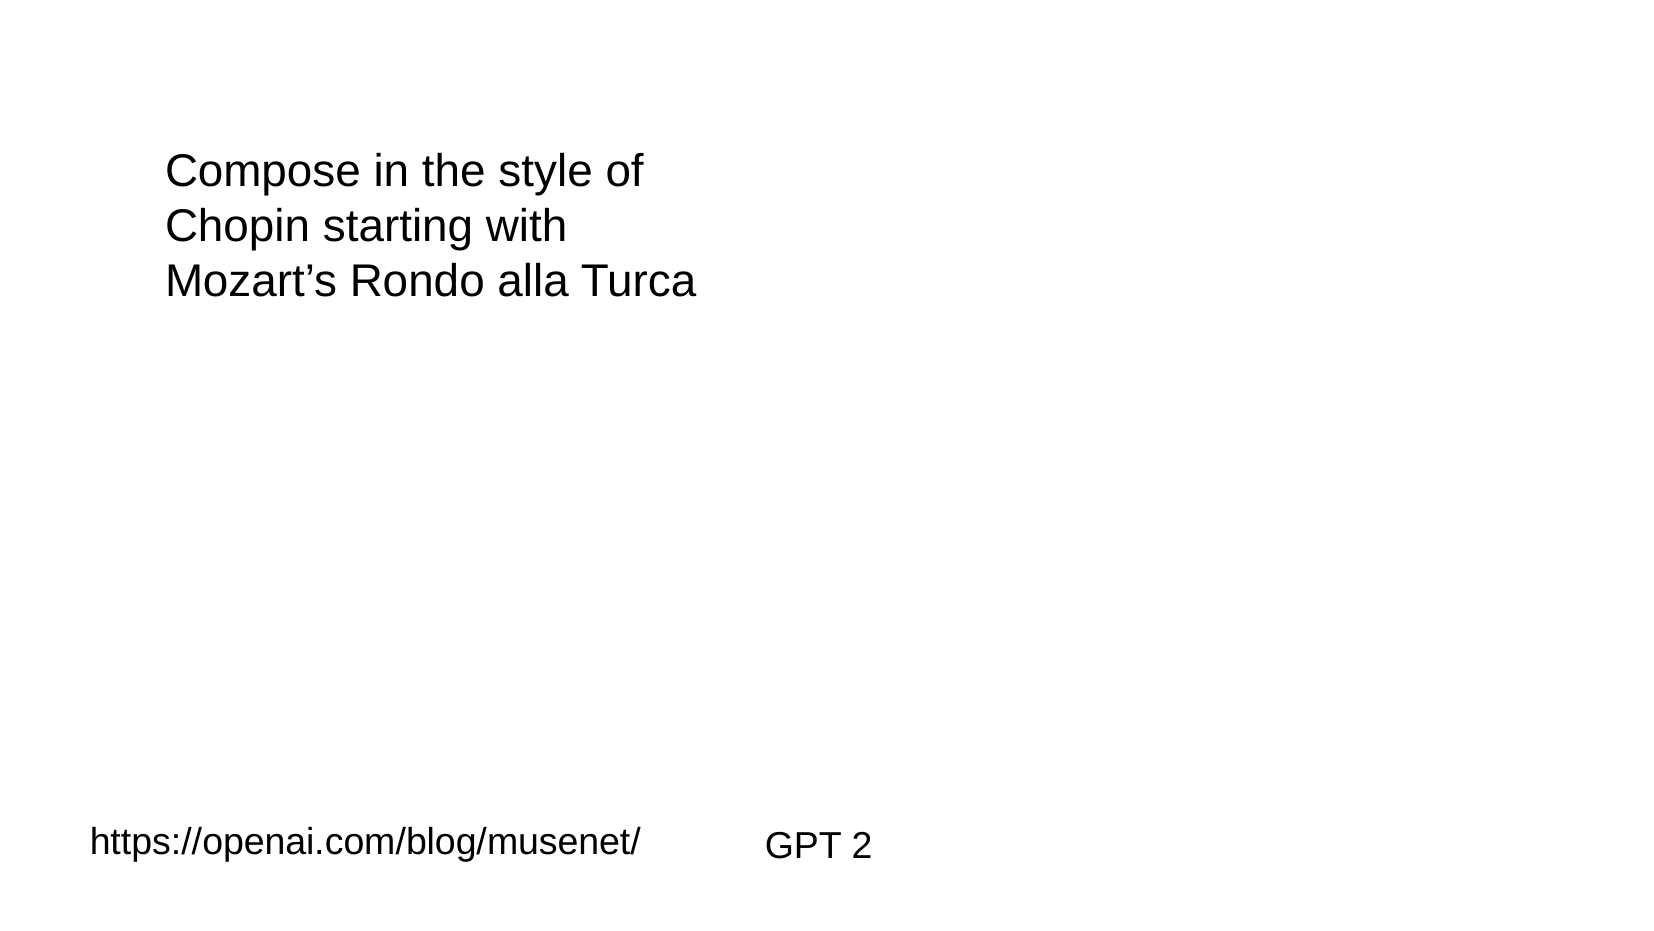

Compose in the style of
Chopin starting with
Mozart’s Rondo alla Turca
https://openai.com/blog/musenet/
GPT 2